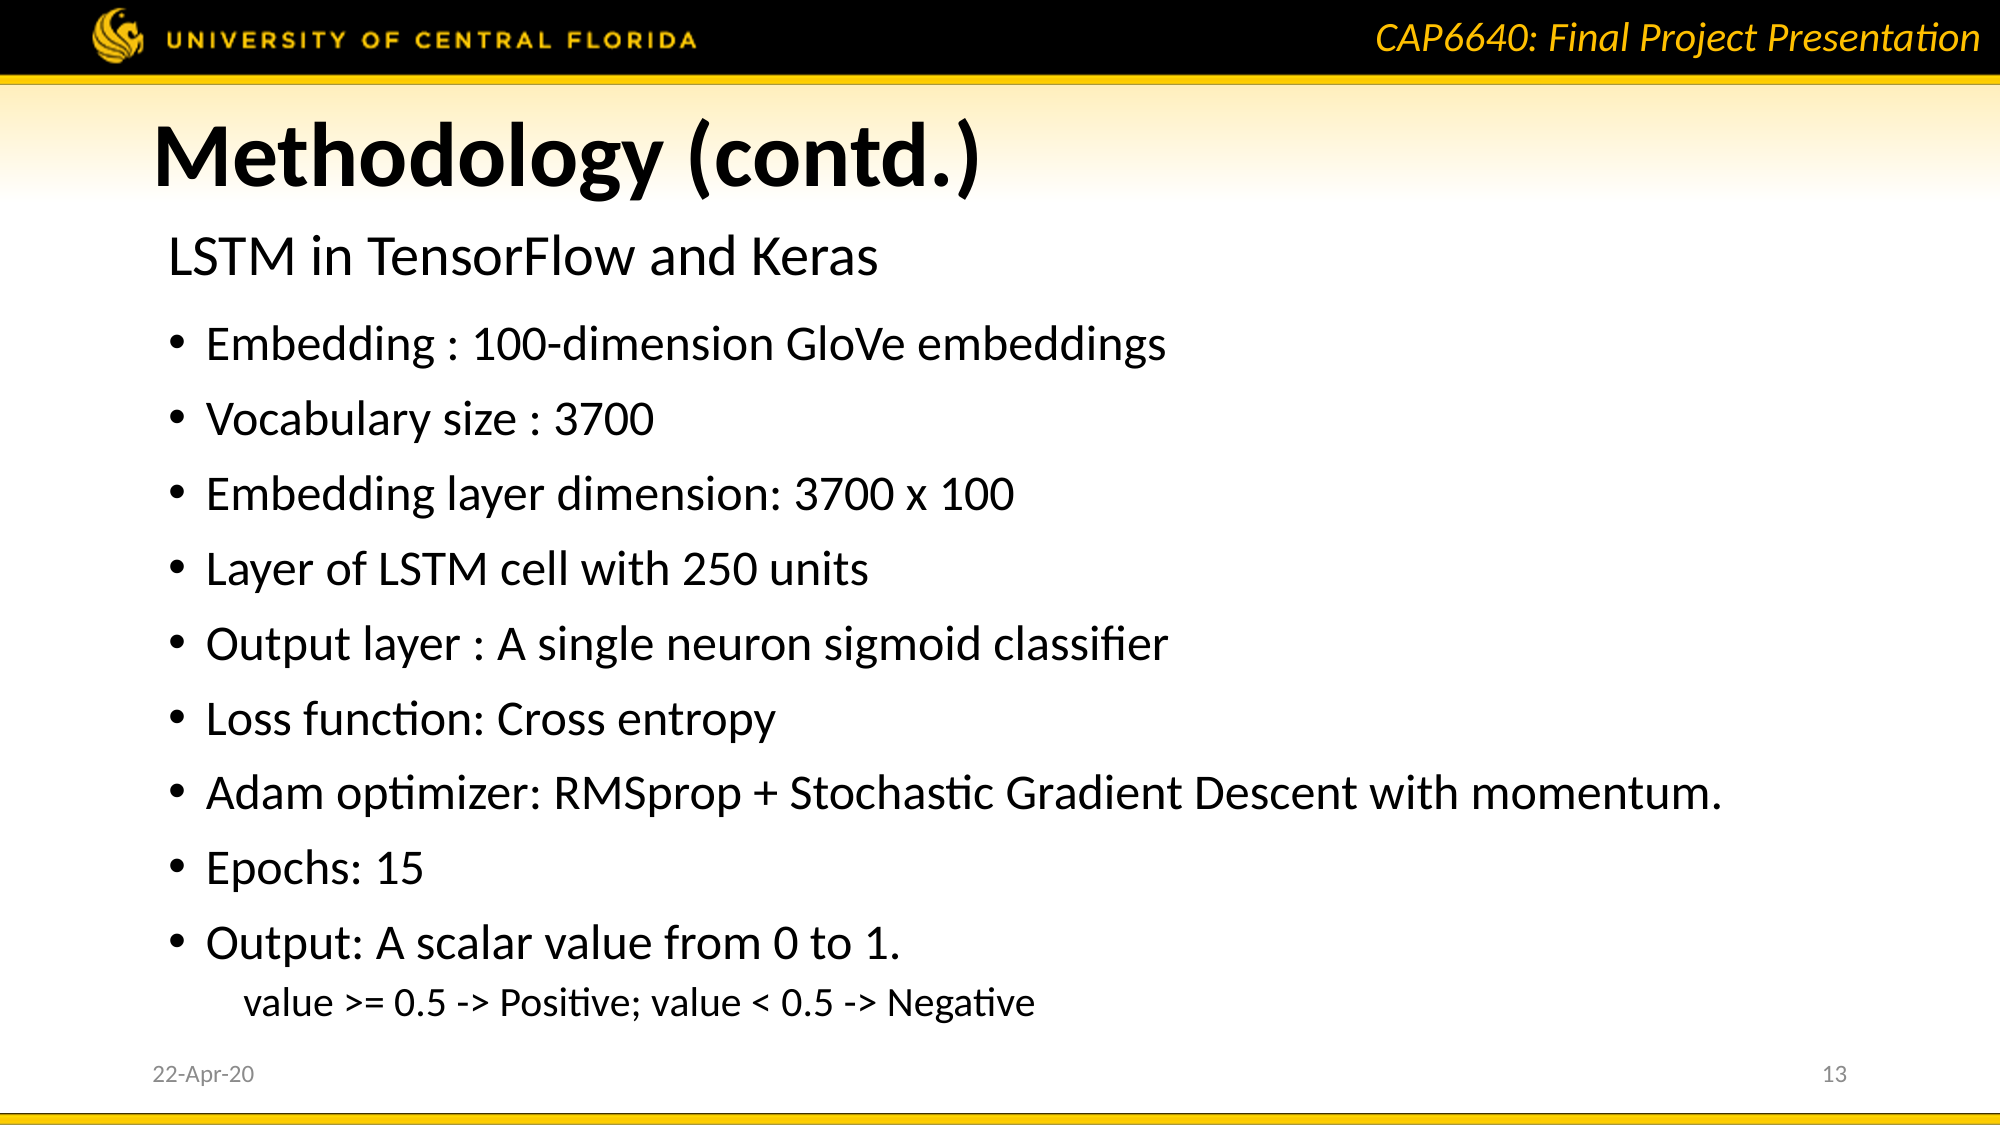

Methodology (contd.)
LSTM in TensorFlow and Keras
Embedding : 100-dimension GloVe embeddings
Vocabulary size : 3700
Embedding layer dimension: 3700 x 100
Layer of LSTM cell with 250 units
Output layer : A single neuron sigmoid classifier
Loss function: Cross entropy
Adam optimizer: RMSprop + Stochastic Gradient Descent with momentum.
Epochs: 15
Output: A scalar value from 0 to 1.
value >= 0.5 -> Positive; value < 0.5 -> Negative

22-Apr-20
13